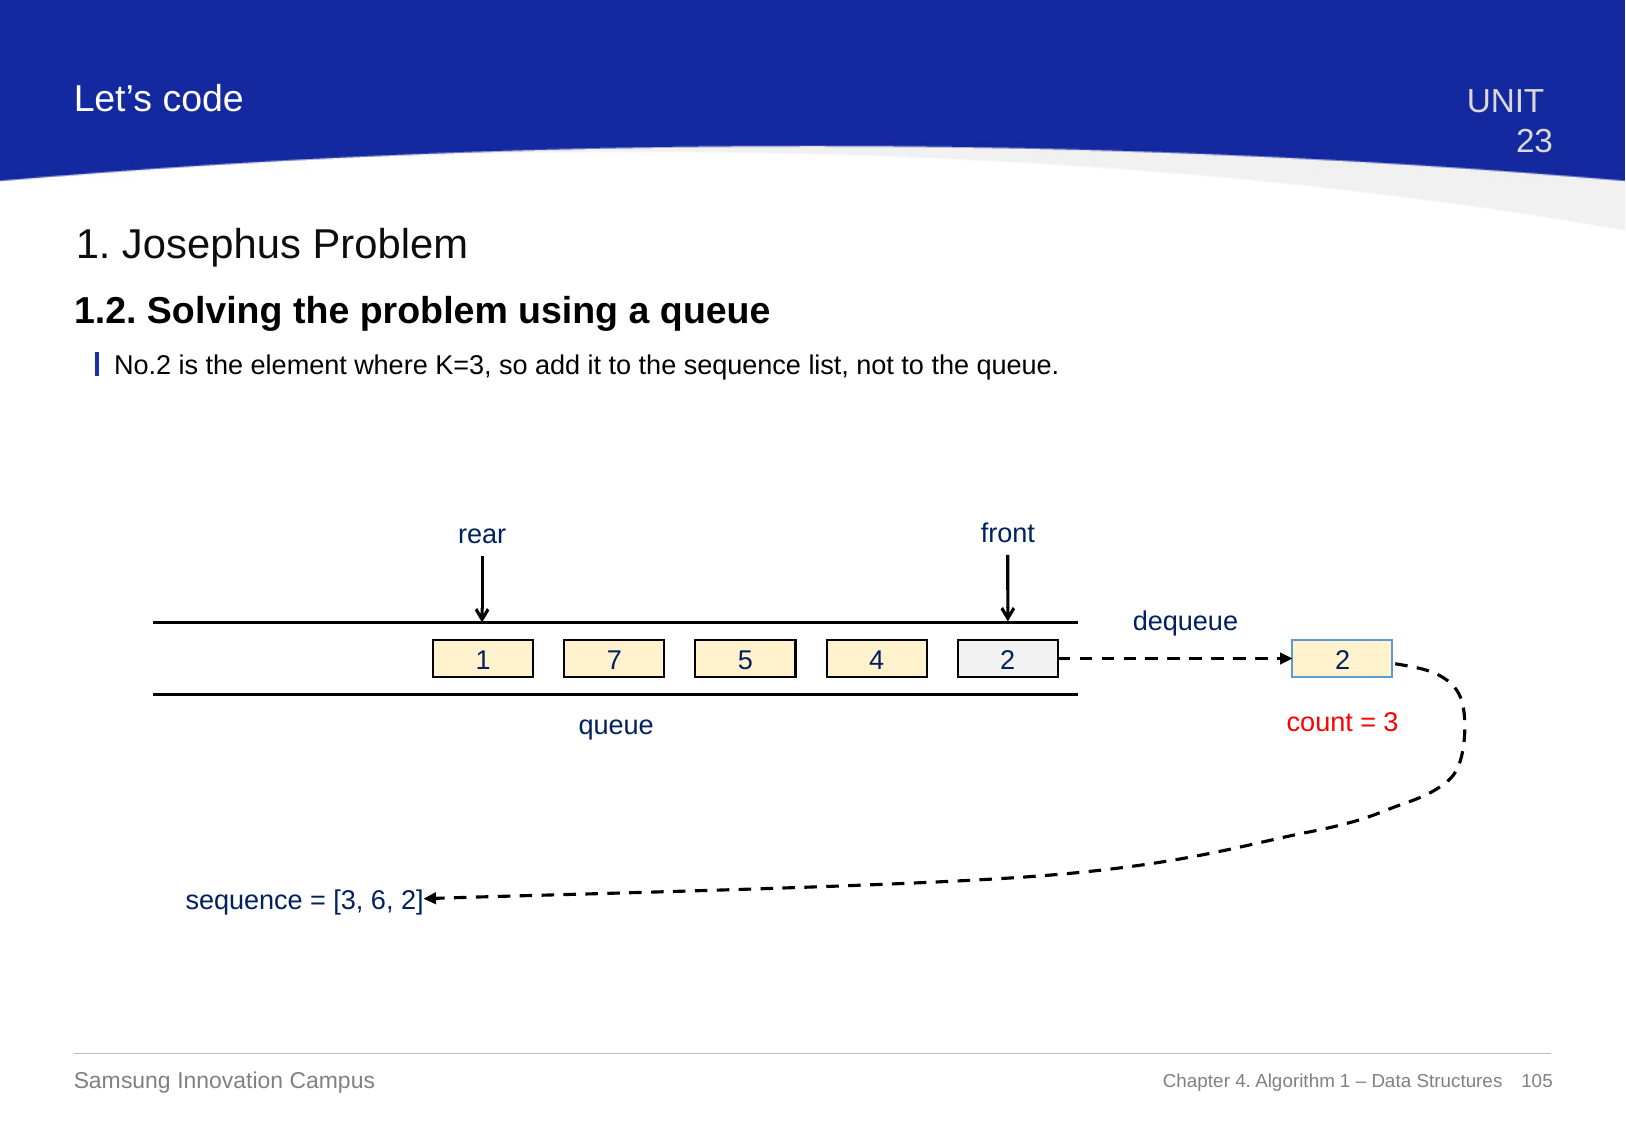

Let’s code
UNIT  23
1. Josephus Problem
1.2. Solving the problem using a queue
No.2 is the element where K=3, so add it to the sequence list, not to the queue.
front
rear
dequeue
2
2
4
5
7
1

count = 3
queue
sequence = [3, 6, 2]